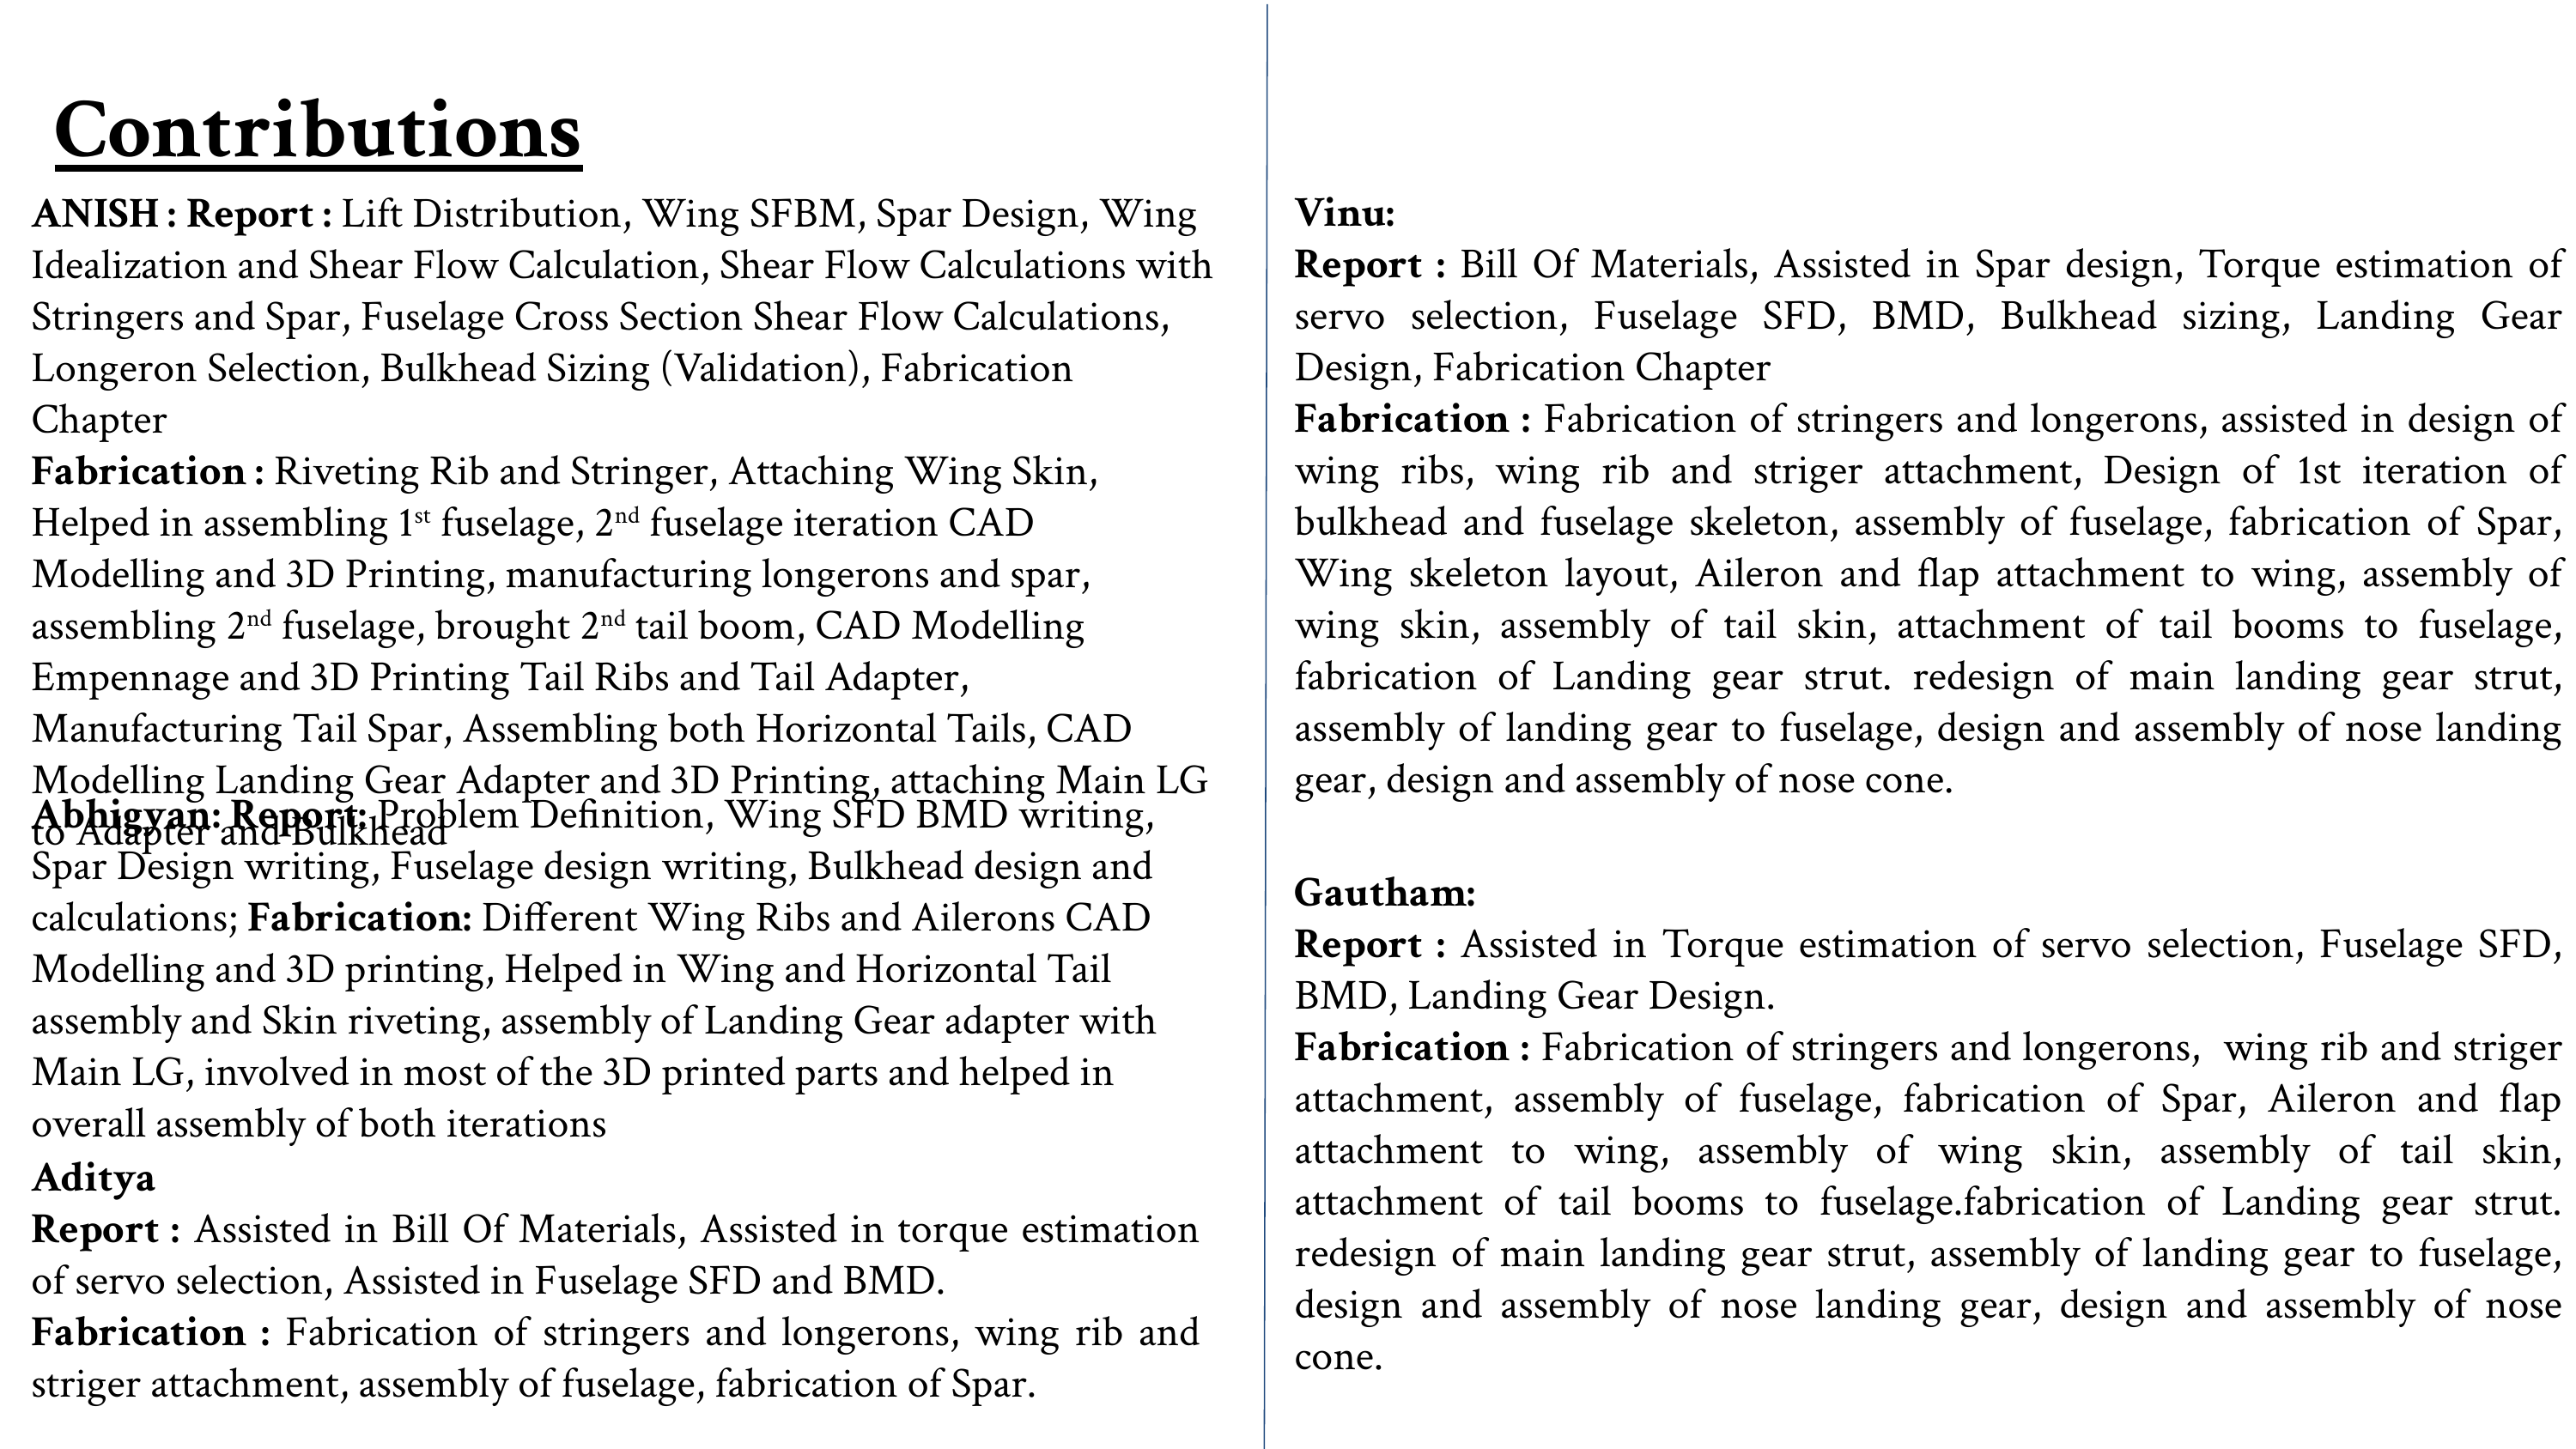

Contributions
Vinu:
Report : Bill Of Materials, Assisted in Spar design, Torque estimation of servo selection, Fuselage SFD, BMD, Bulkhead sizing, Landing Gear Design, Fabrication Chapter
Fabrication : Fabrication of stringers and longerons, assisted in design of wing ribs, wing rib and striger attachment, Design of 1st iteration of bulkhead and fuselage skeleton, assembly of fuselage, fabrication of Spar, Wing skeleton layout, Aileron and flap attachment to wing, assembly of wing skin, assembly of tail skin, attachment of tail booms to fuselage, fabrication of Landing gear strut. redesign of main landing gear strut, assembly of landing gear to fuselage, design and assembly of nose landing gear, design and assembly of nose cone.
ANISH : Report : Lift Distribution, Wing SFBM, Spar Design, Wing Idealization and Shear Flow Calculation, Shear Flow Calculations with Stringers and Spar, Fuselage Cross Section Shear Flow Calculations, Longeron Selection, Bulkhead Sizing (Validation), Fabrication Chapter
Fabrication : Riveting Rib and Stringer, Attaching Wing Skin, Helped in assembling 1st fuselage, 2nd fuselage iteration CAD Modelling and 3D Printing, manufacturing longerons and spar, assembling 2nd fuselage, brought 2nd tail boom, CAD Modelling Empennage and 3D Printing Tail Ribs and Tail Adapter, Manufacturing Tail Spar, Assembling both Horizontal Tails, CAD Modelling Landing Gear Adapter and 3D Printing, attaching Main LG to Adapter and Bulkhead

Abhigyan: Report: Problem Definition, Wing SFD BMD writing, Spar Design writing, Fuselage design writing, Bulkhead design and calculations; Fabrication: Different Wing Ribs and Ailerons CAD Modelling and 3D printing, Helped in Wing and Horizontal Tail assembly and Skin riveting, assembly of Landing Gear adapter with Main LG, involved in most of the 3D printed parts and helped in overall assembly of both iterations

Gautham:
Report : Assisted in Torque estimation of servo selection, Fuselage SFD, BMD, Landing Gear Design.
Fabrication : Fabrication of stringers and longerons,  wing rib and striger attachment, assembly of fuselage, fabrication of Spar, Aileron and flap attachment to wing, assembly of wing skin, assembly of tail skin, attachment of tail booms to fuselage.fabrication of Landing gear strut. redesign of main landing gear strut, assembly of landing gear to fuselage, design and assembly of nose landing gear, design and assembly of nose cone.
Aditya
Report : Assisted in Bill Of Materials, Assisted in torque estimation of servo selection, Assisted in Fuselage SFD and BMD.
Fabrication : Fabrication of stringers and longerons, wing rib and striger attachment, assembly of fuselage, fabrication of Spar.